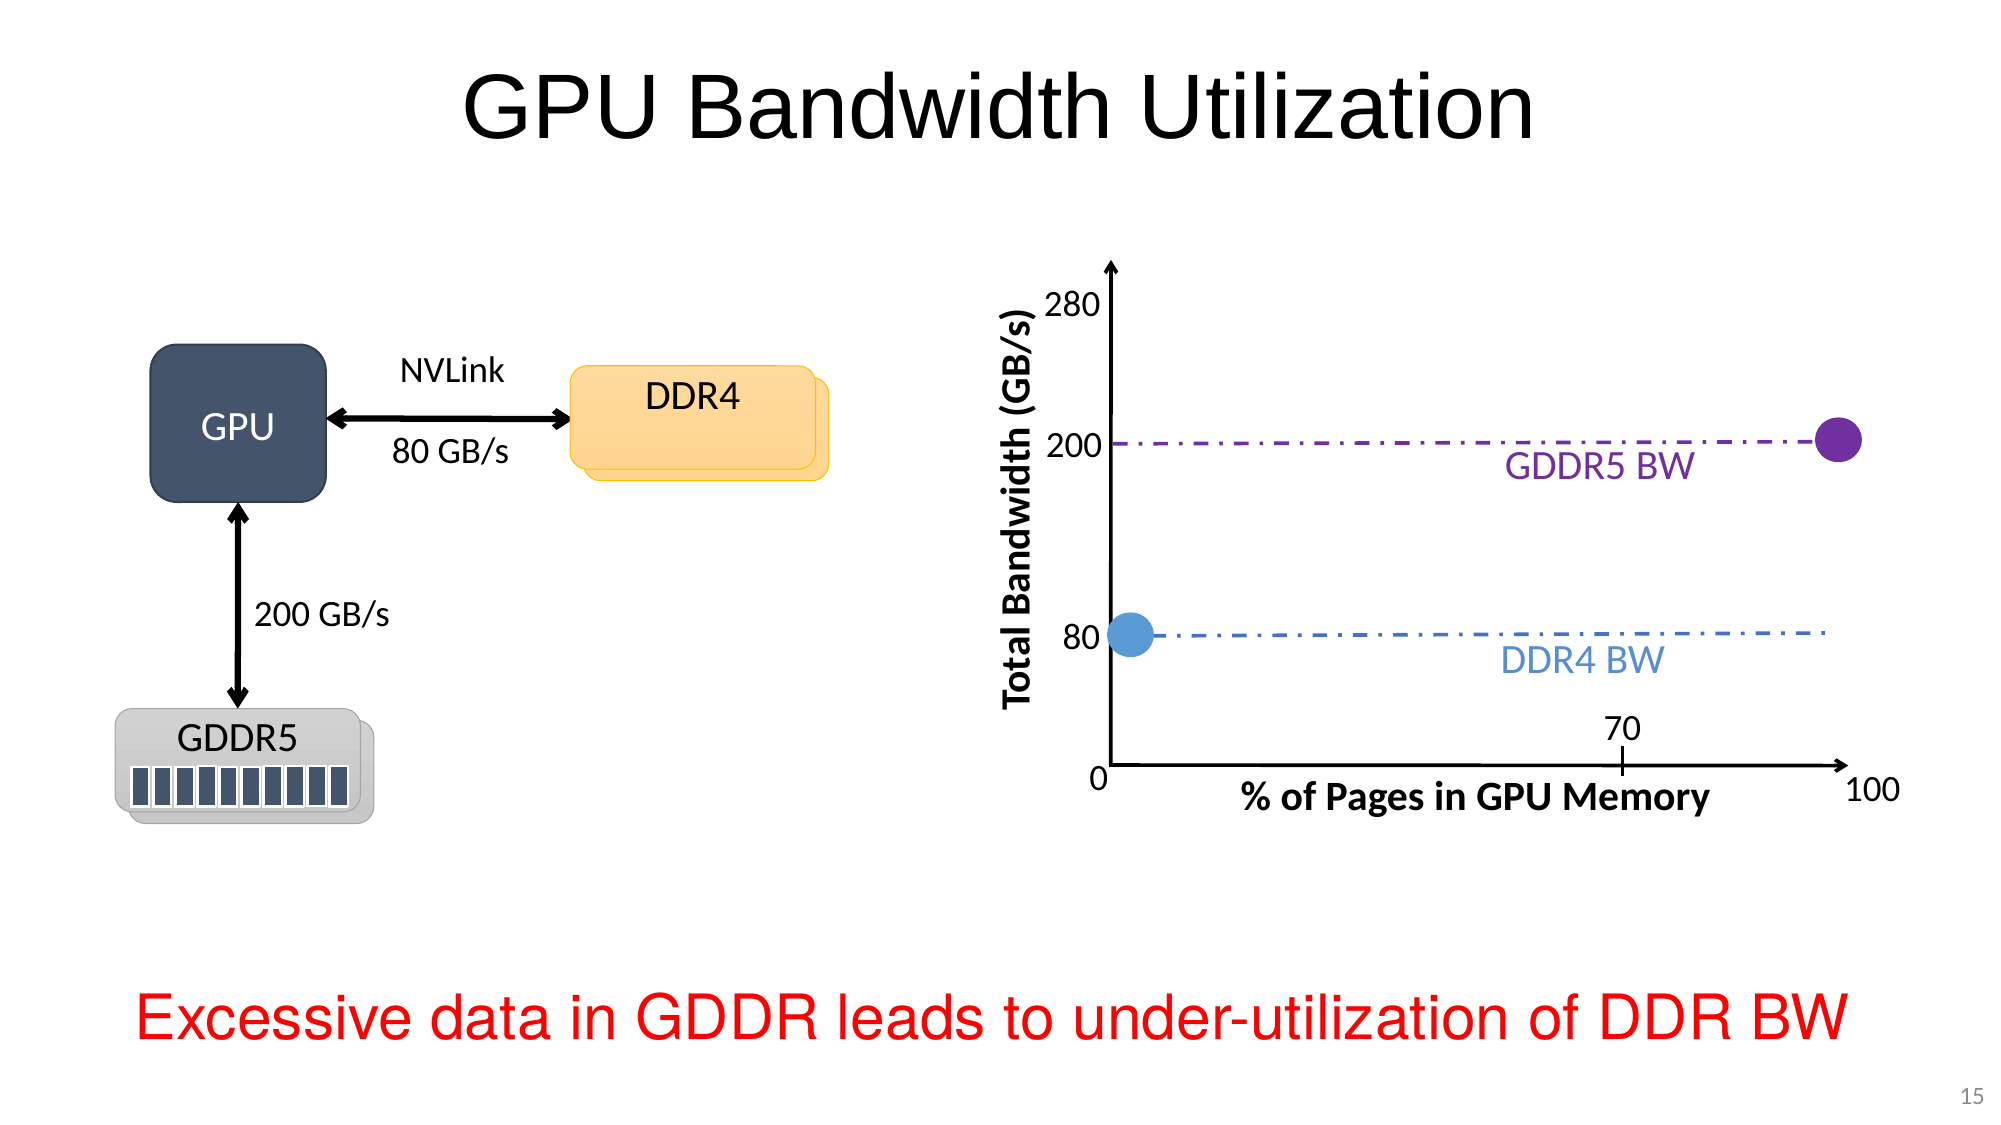

# GPU Bandwidth Utilization
280
NVLink
80 GB/s
GPU
DDR4

200

GDDR5 BW
Total Bandwidth (GB/s)
200 GB/s
80

DDR4 BW
70
GDDR5

0
100
% of Pages in GPU Memory

Excessive data in GDDR leads to under-utilization of DDR BW
15